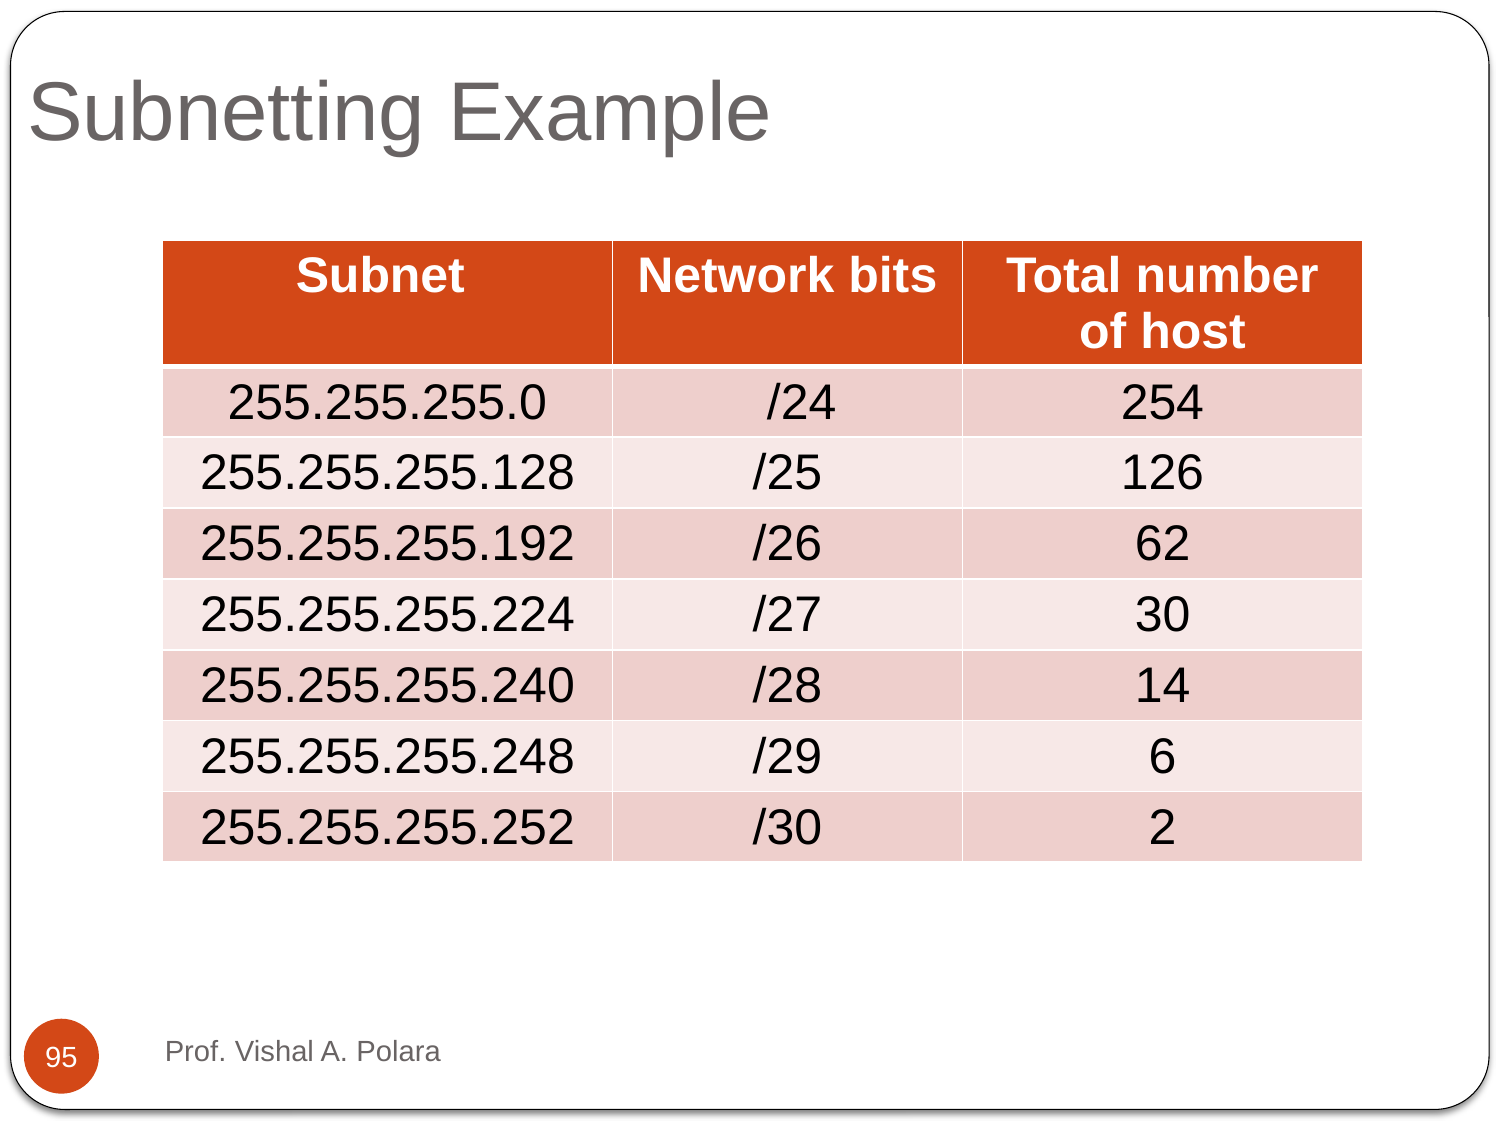

Subnetting Example
| Subnet | Network bits | Total number of host |
| --- | --- | --- |
| 255.255.255.0 | /24 | 254 |
| 255.255.255.128 | /25 | 126 |
| 255.255.255.192 | /26 | 62 |
| 255.255.255.224 | /27 | 30 |
| 255.255.255.240 | /28 | 14 |
| 255.255.255.248 | /29 | 6 |
| 255.255.255.252 | /30 | 2 |
Prof. Vishal A. Polara
95